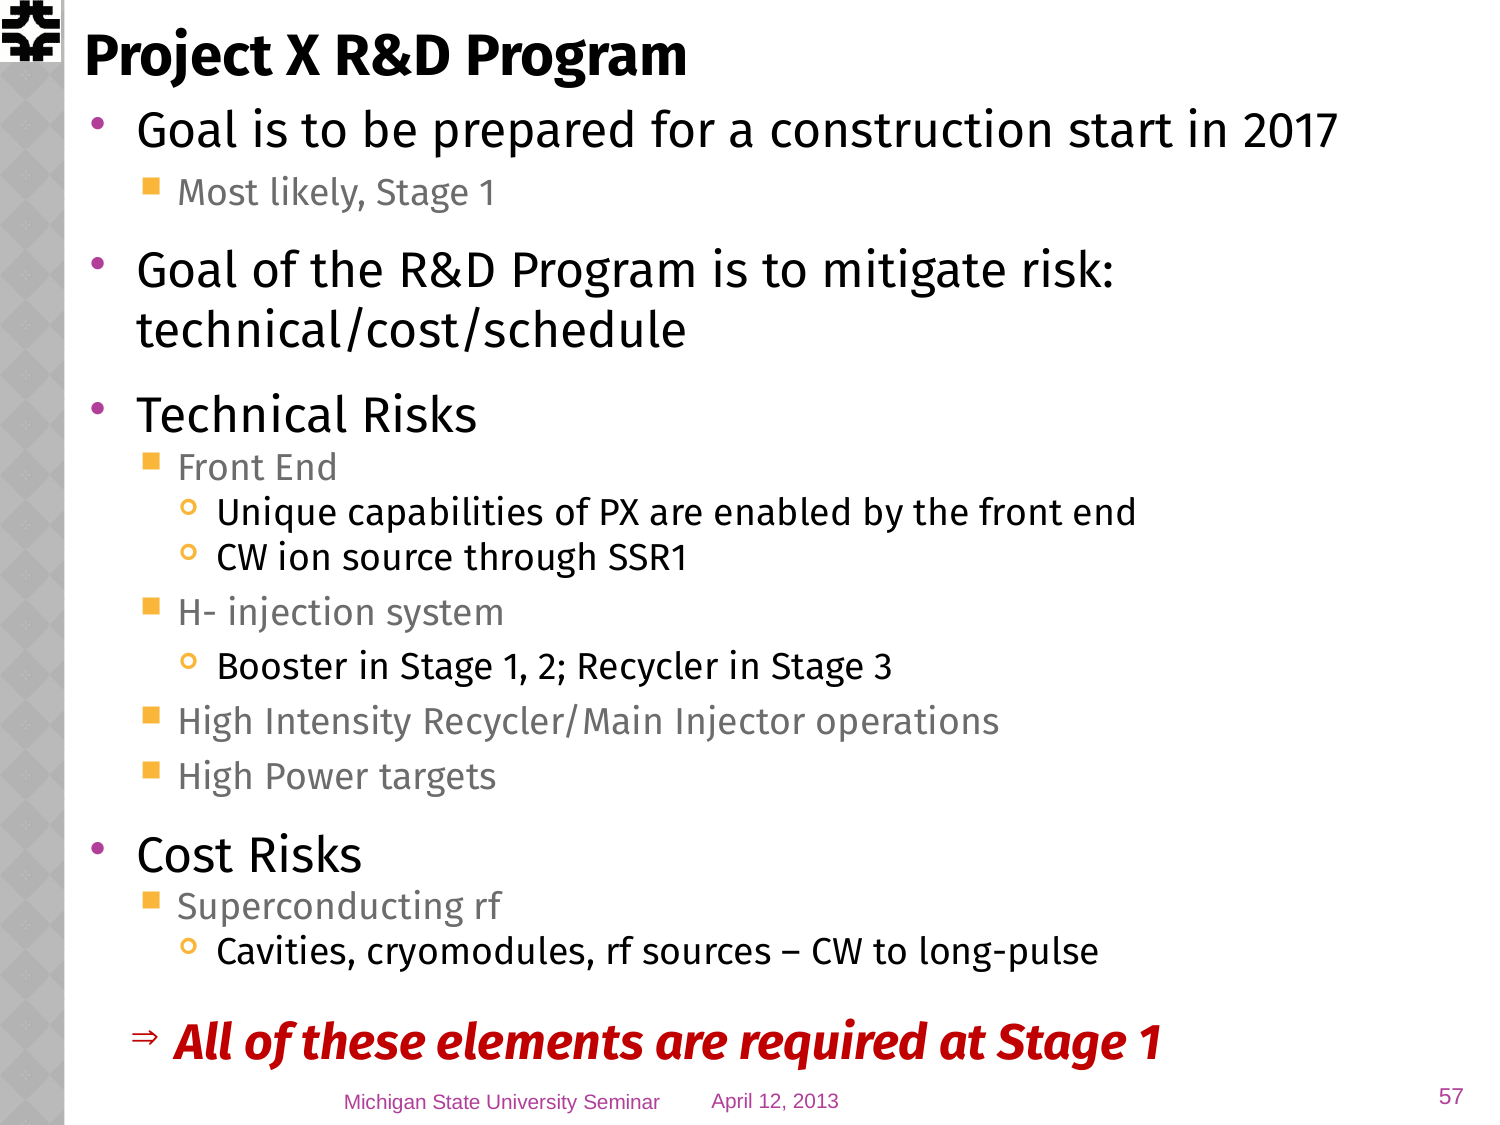

# Project X R&D Program
Goal is to be prepared for a construction start in 2017
Most likely, Stage 1
Goal of the R&D Program is to mitigate risk: technical/cost/schedule
Technical Risks
Front End
Unique capabilities of PX are enabled by the front end
CW ion source through SSR1
H- injection system
Booster in Stage 1, 2; Recycler in Stage 3
High Intensity Recycler/Main Injector operations
High Power targets
Cost Risks
Superconducting rf
Cavities, cryomodules, rf sources – CW to long-pulse
All of these elements are required at Stage 1

57
Michigan State University Seminar
April 12, 2013